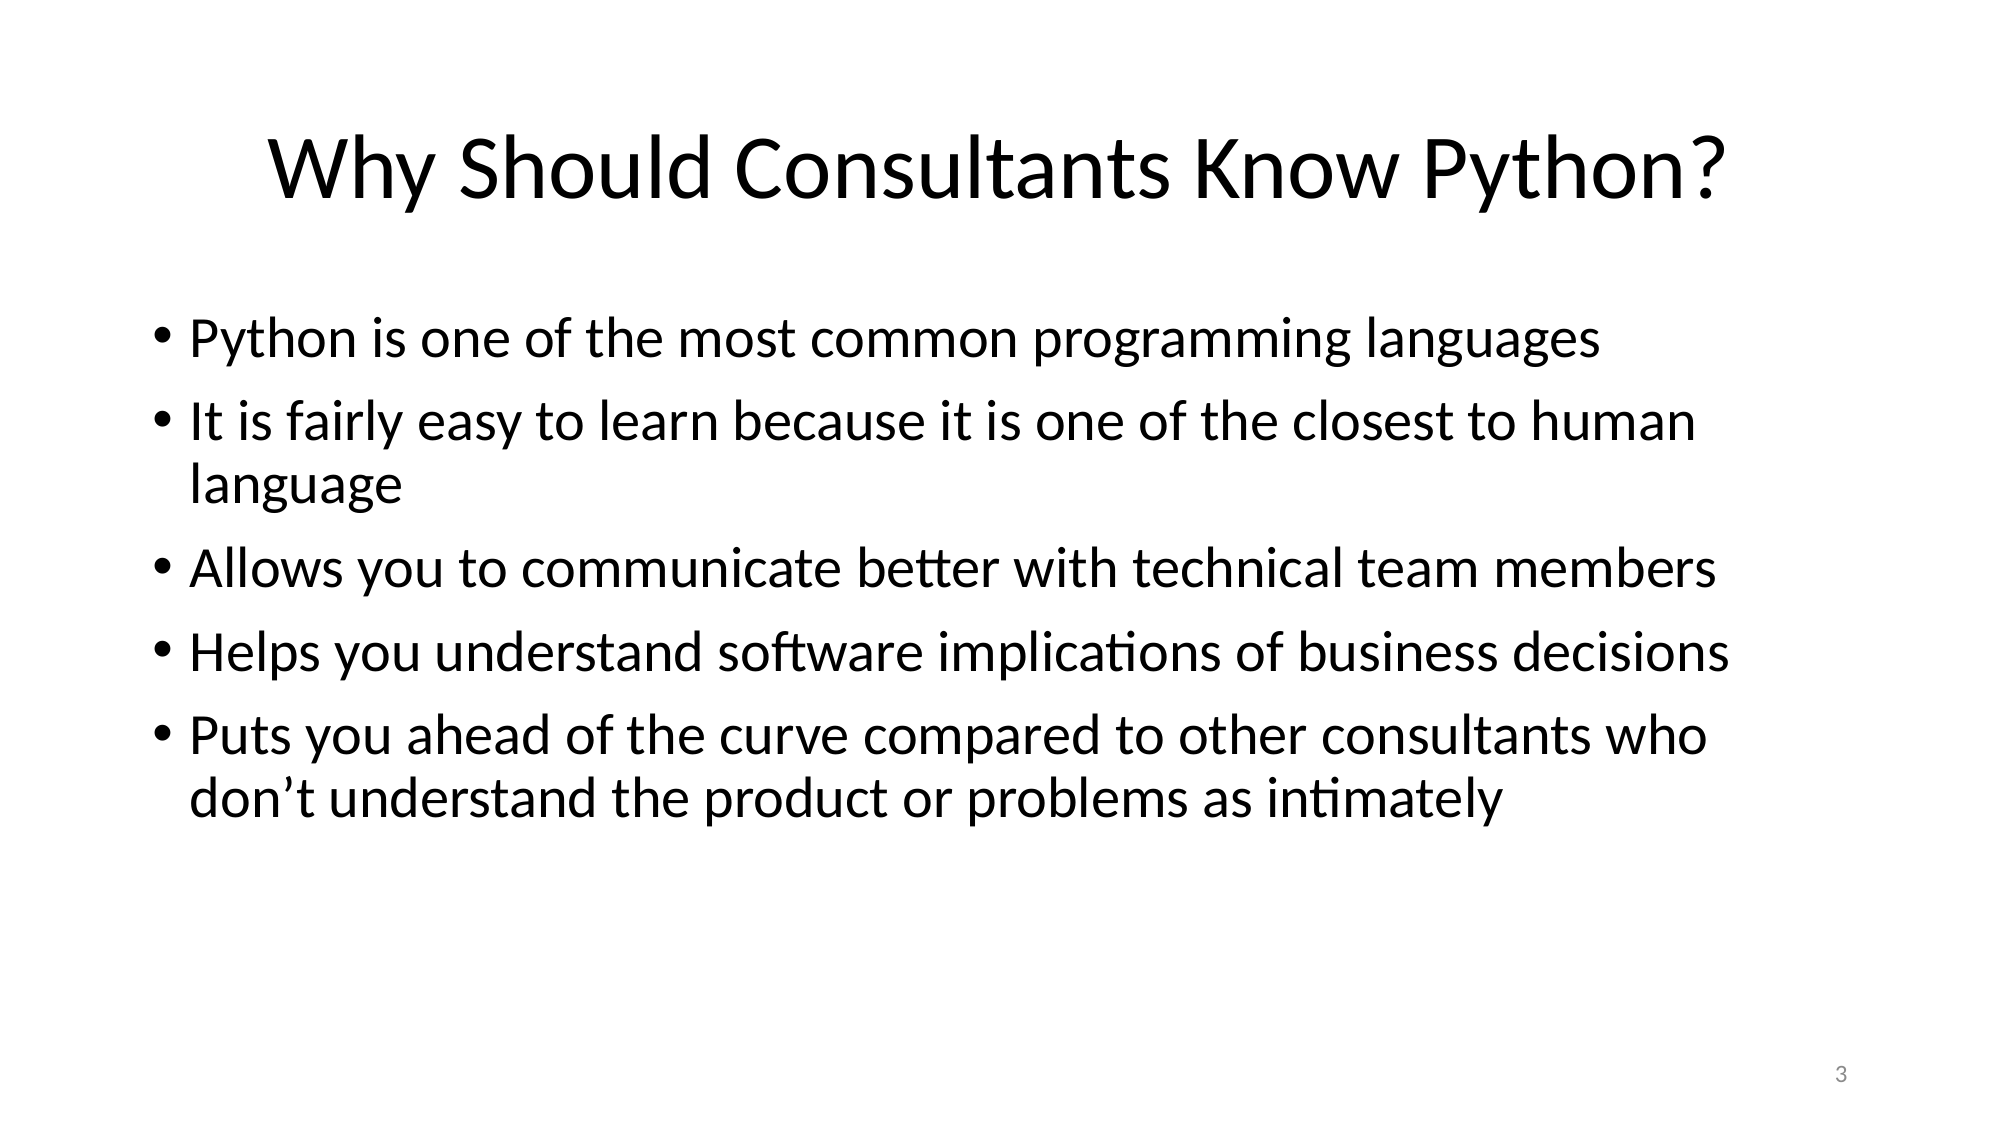

# Why Should Consultants Know Python?
Python is one of the most common programming languages
It is fairly easy to learn because it is one of the closest to human language
Allows you to communicate better with technical team members
Helps you understand software implications of business decisions
Puts you ahead of the curve compared to other consultants who don’t understand the product or problems as intimately

3